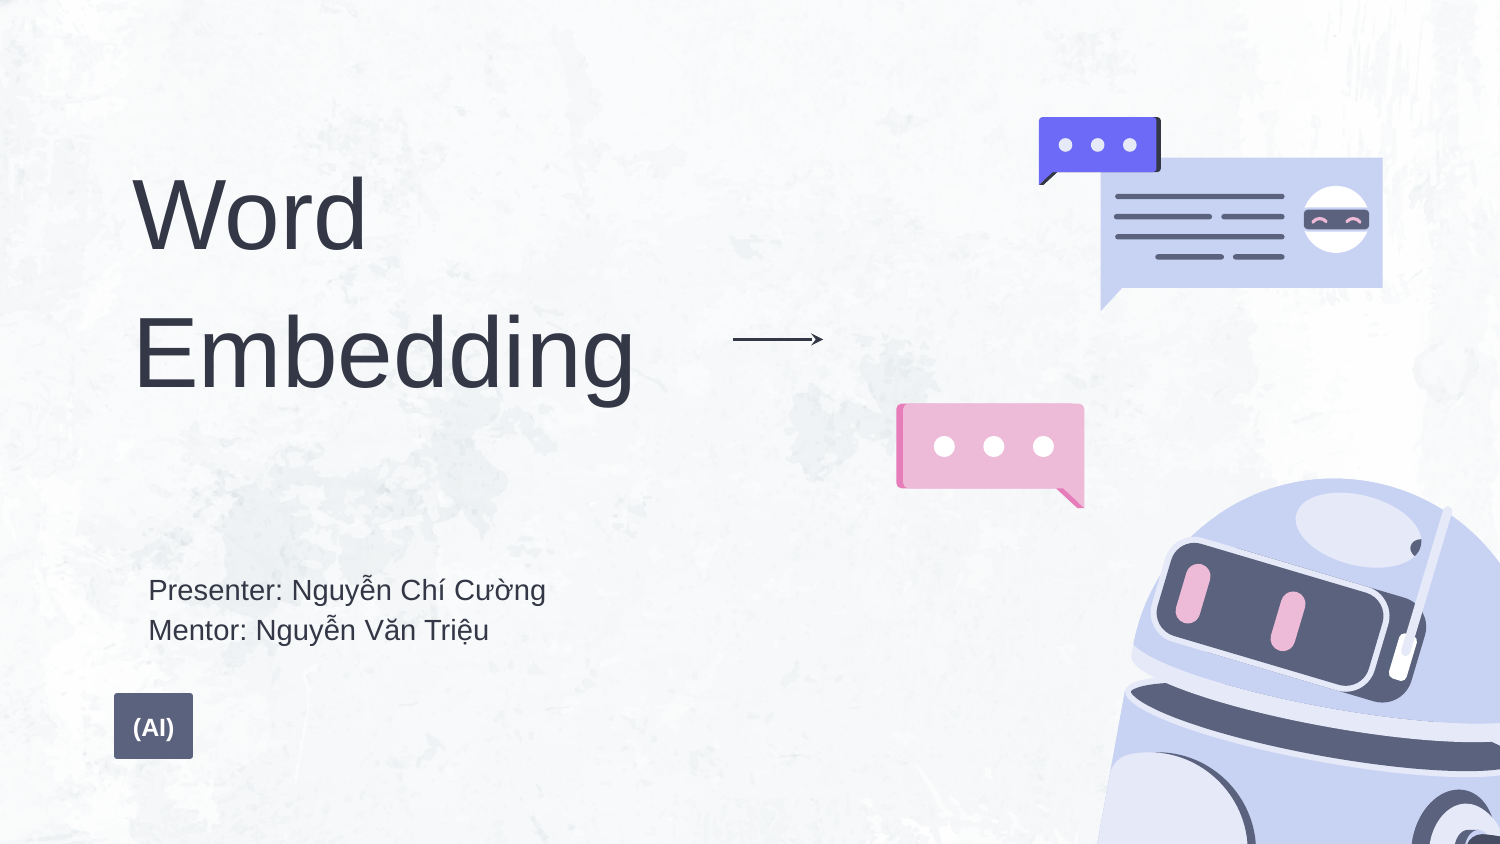

# Word Embedding

Presenter: Nguyễn Chí Cường
Mentor: Nguyễn Văn Triệu
(AI)